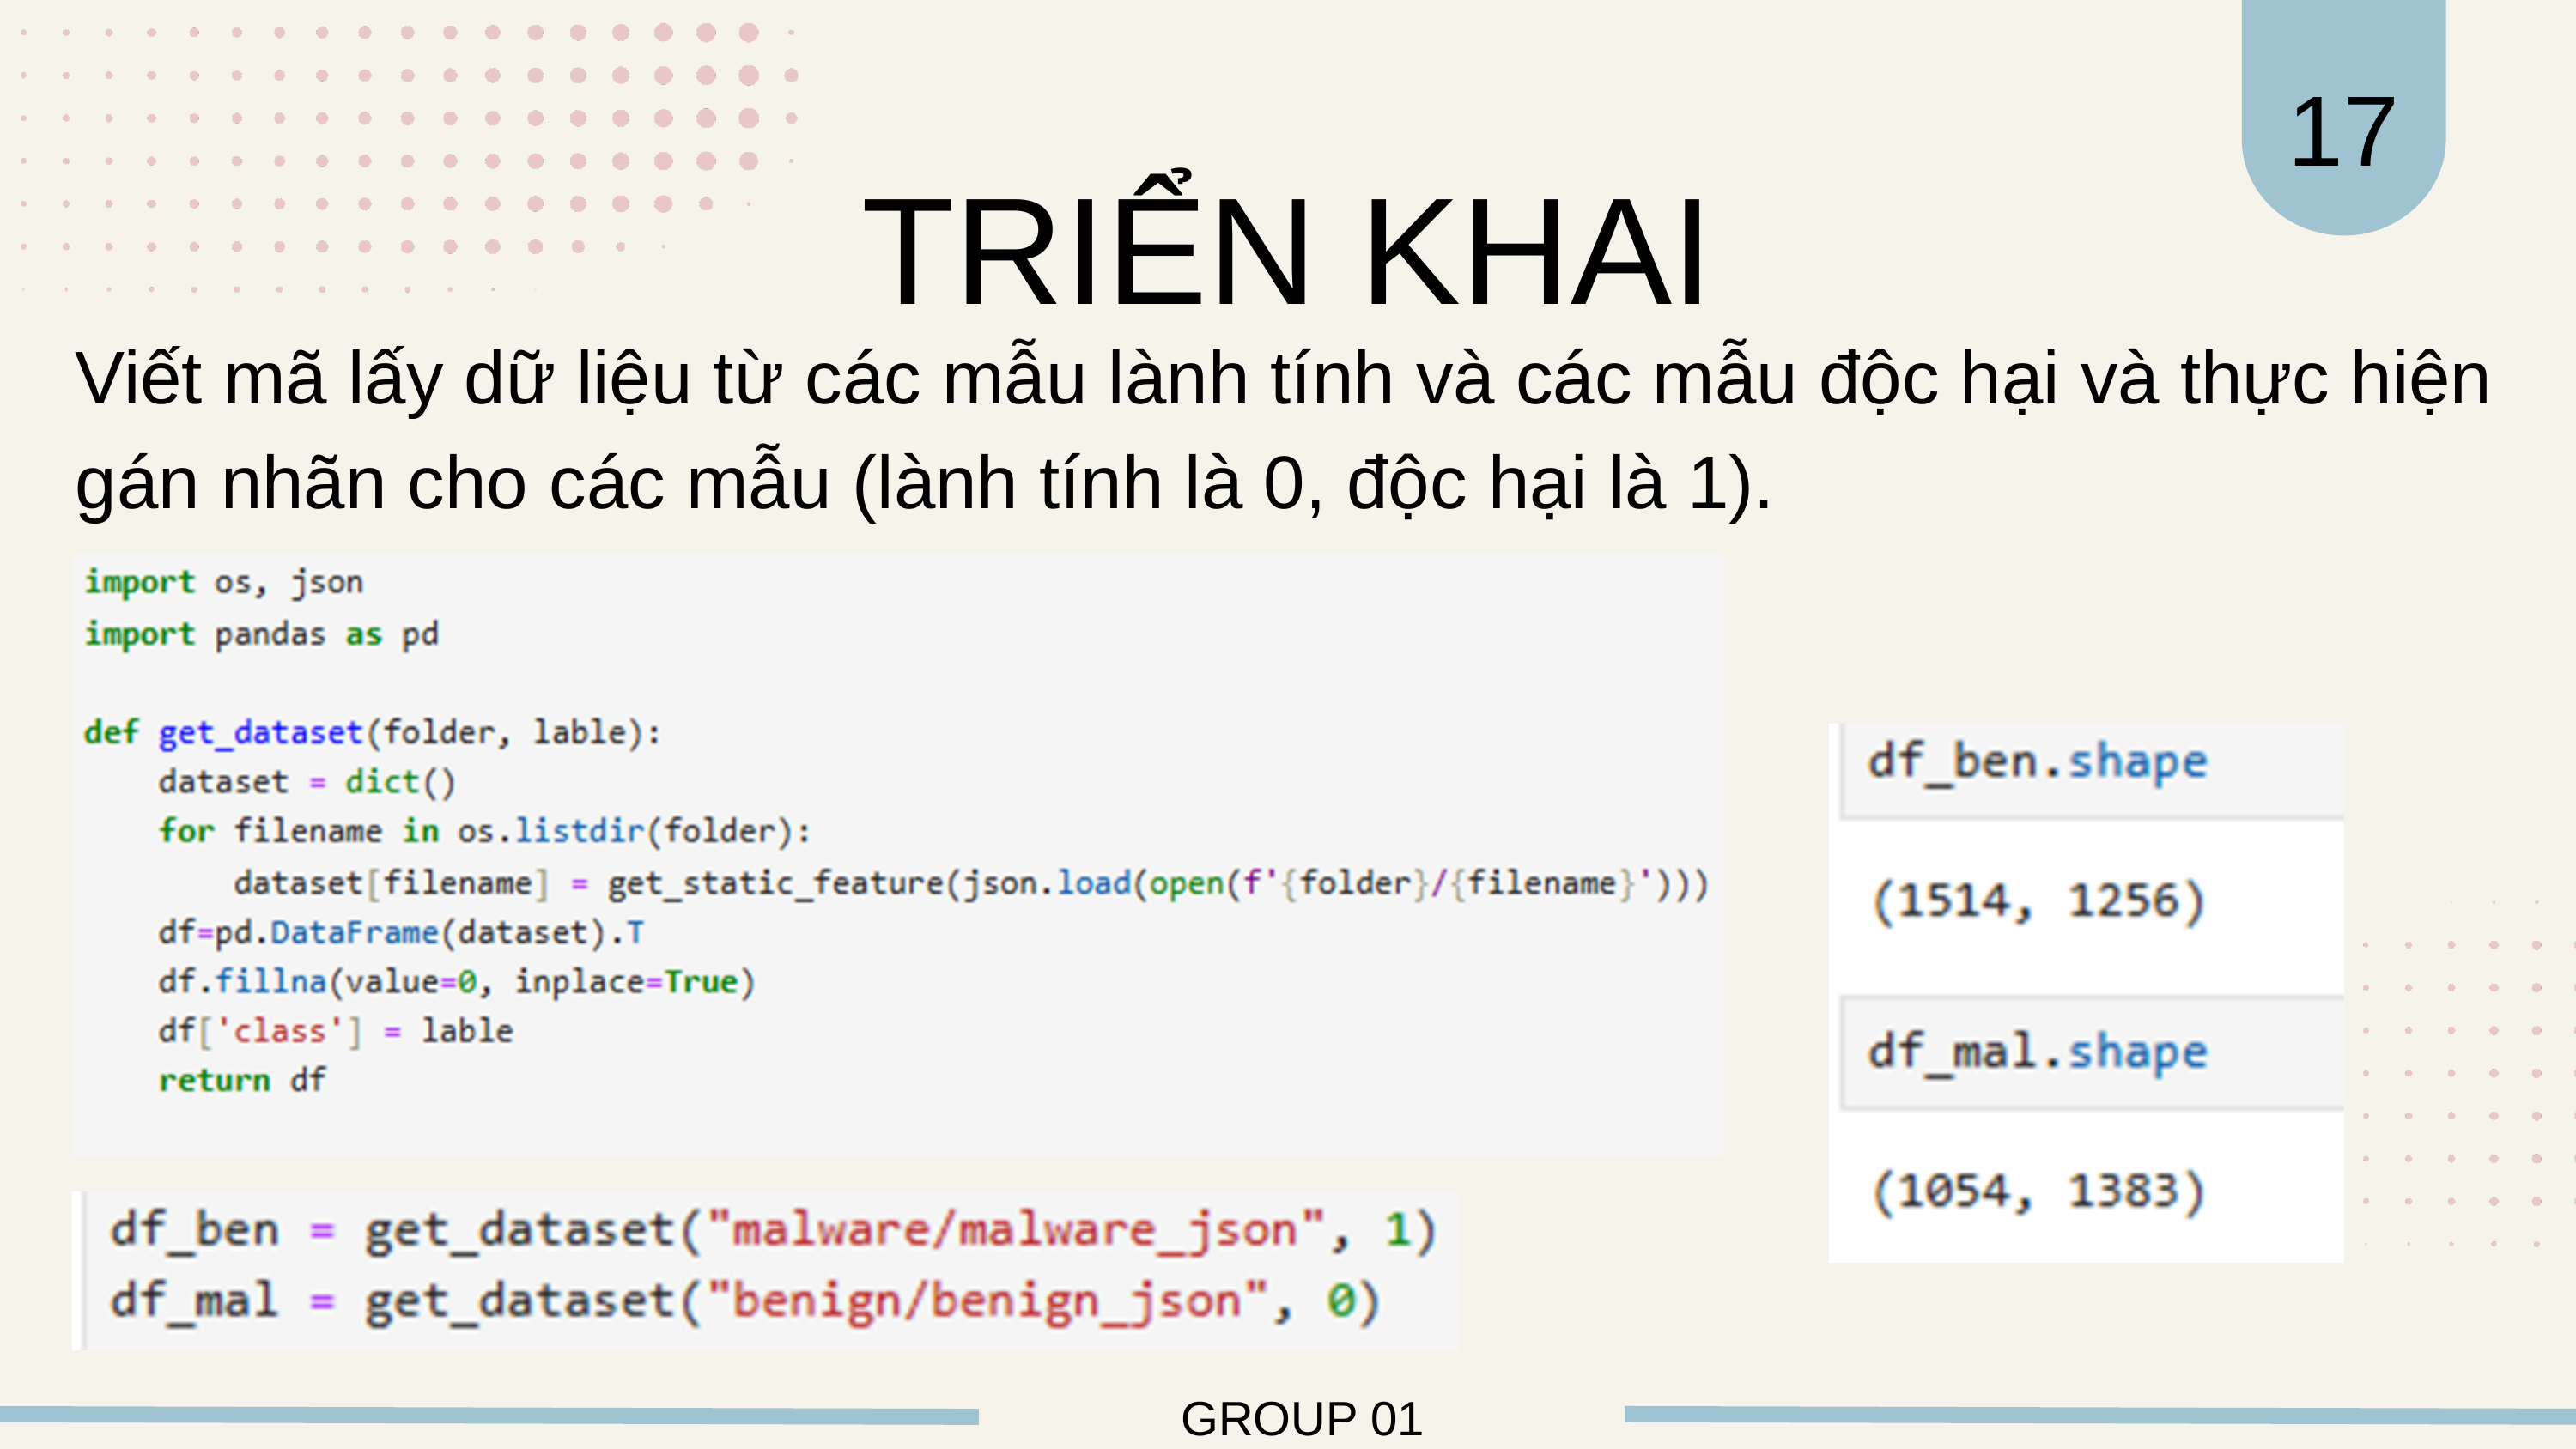

17

TRIỂN KHAI
Viết mã lấy dữ liệu từ các mẫu lành tính và các mẫu độc hại và thực hiện gán nhãn cho các mẫu (lành tính là 0, độc hại là 1).

GROUP 01